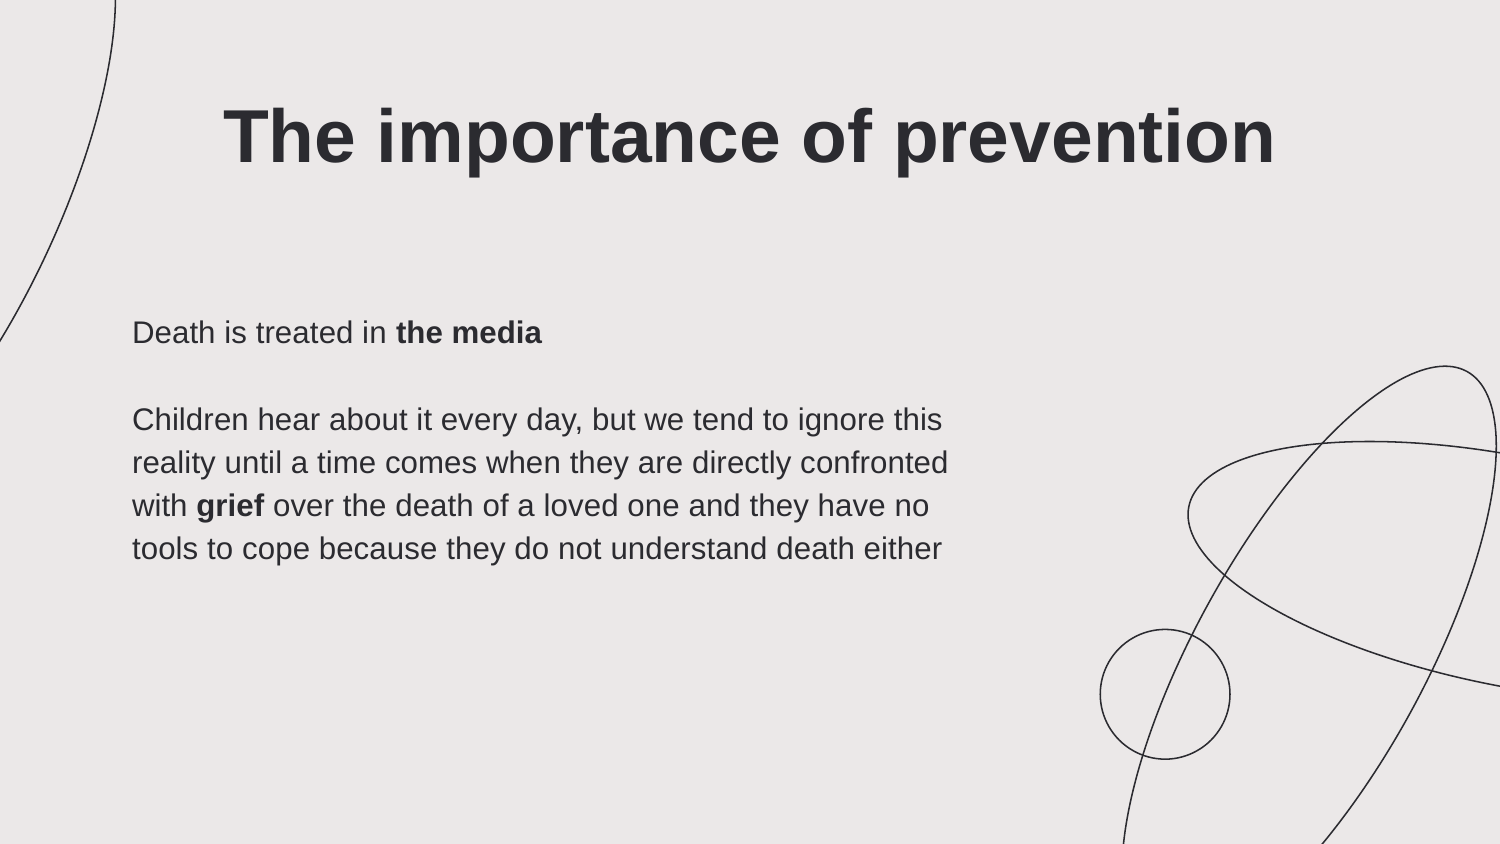

# The importance of prevention
Death is treated in the media

Children hear about it every day, but we tend to ignore this reality until a time comes when they are directly confronted with grief over the death of a loved one and they have no tools to cope because they do not understand death either